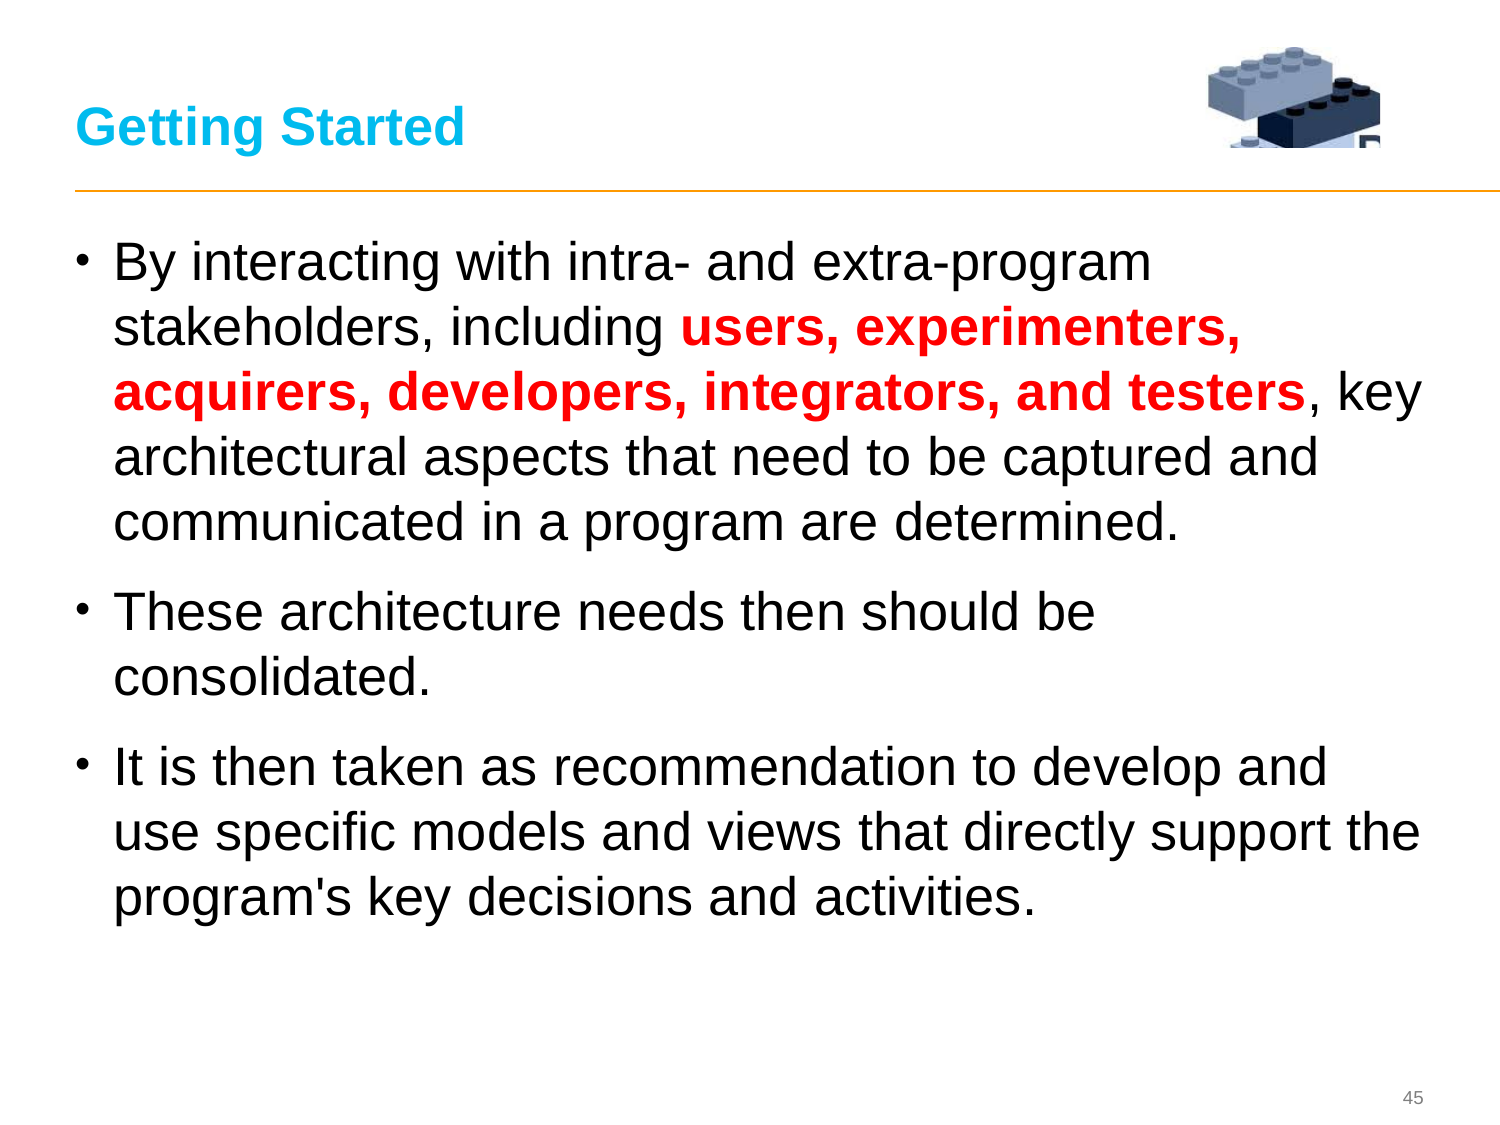

# Getting Started
By interacting with intra- and extra-program stakeholders, including users, experimenters, acquirers, developers, integrators, and testers, key architectural aspects that need to be captured and communicated in a program are determined.
These architecture needs then should be consolidated.
It is then taken as recommendation to develop and use specific models and views that directly support the program's key decisions and activities.